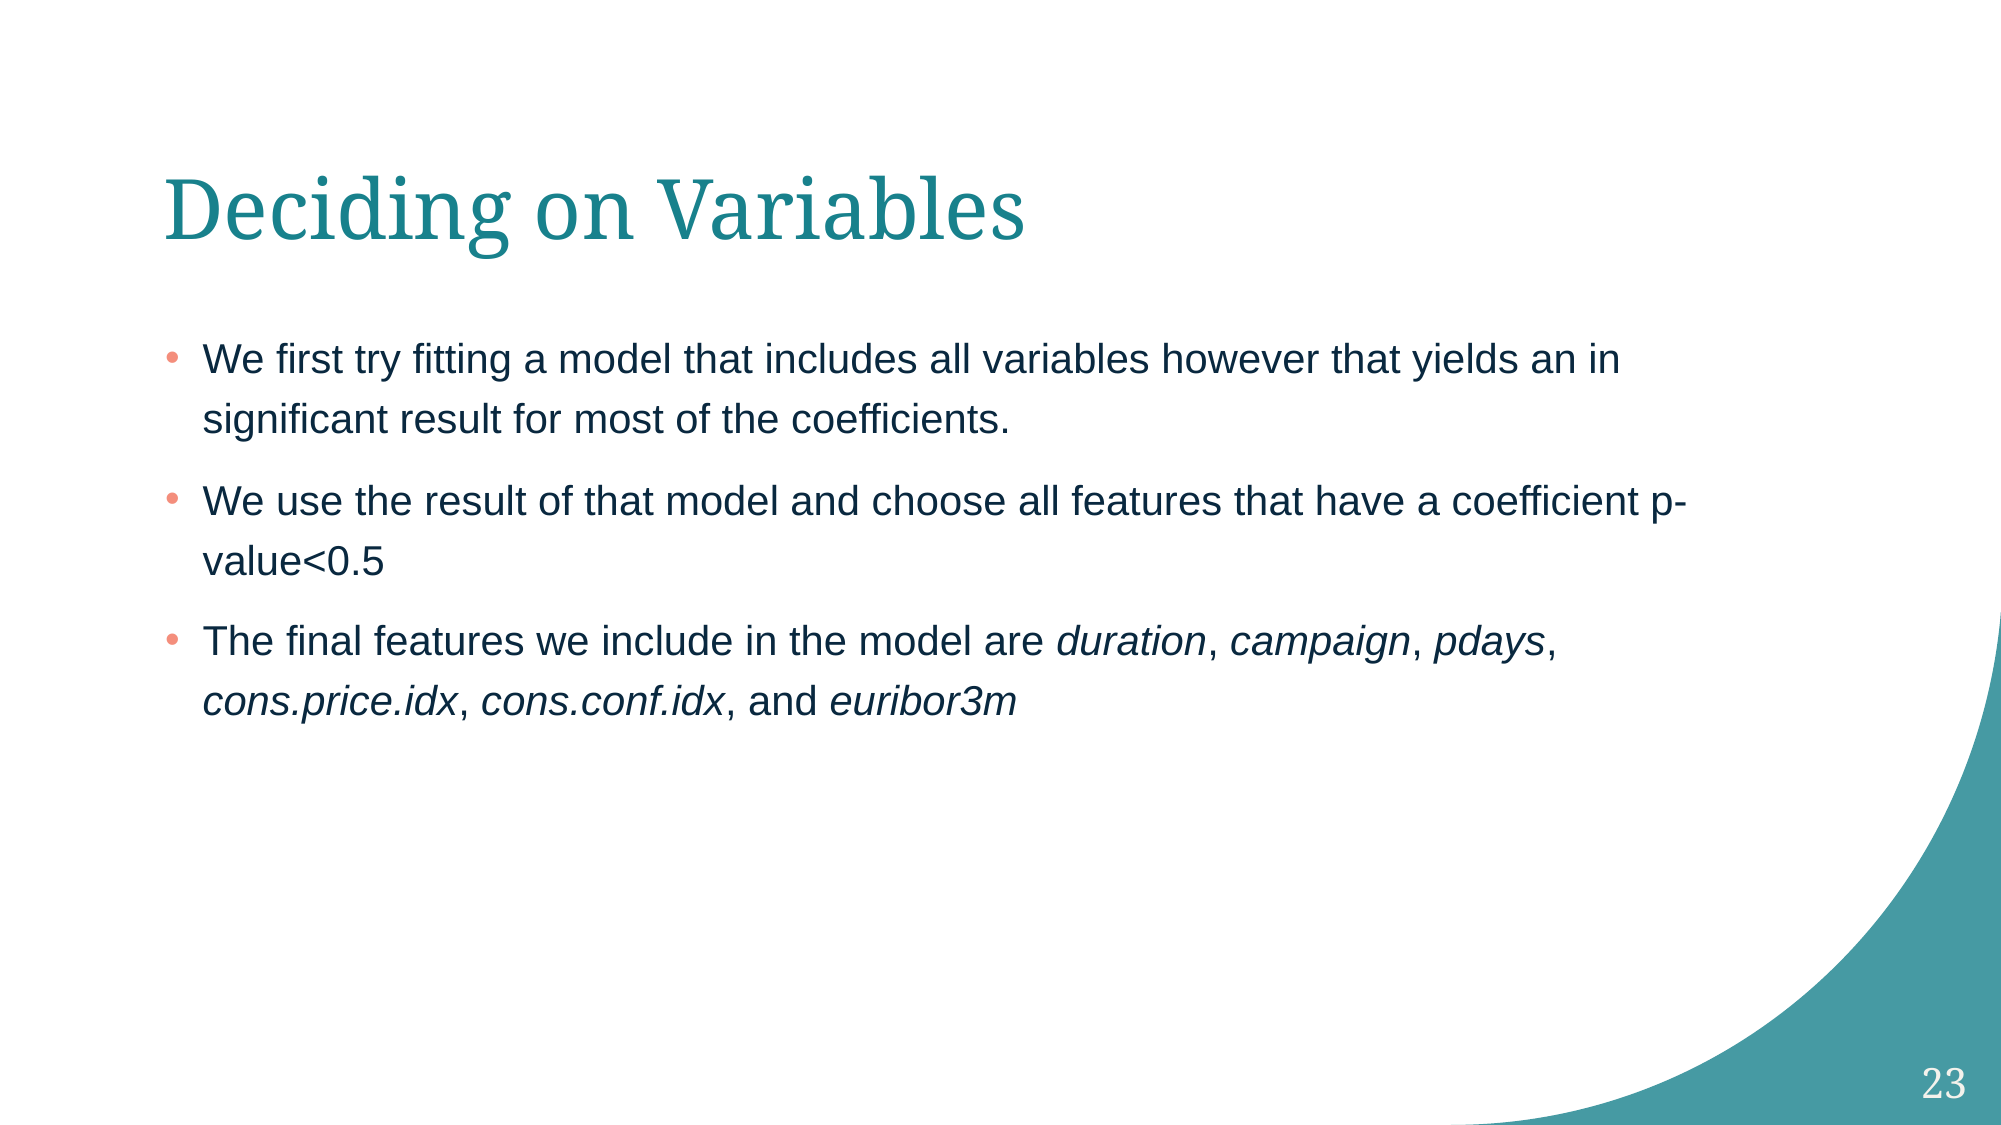

# Deciding on Variables
We first try fitting a model that includes all variables however that yields an in significant result for most of the coefficients.
We use the result of that model and choose all features that have a coefficient p-value<0.5
The final features we include in the model are duration, campaign, pdays, cons.price.idx, cons.conf.idx, and euribor3m
23